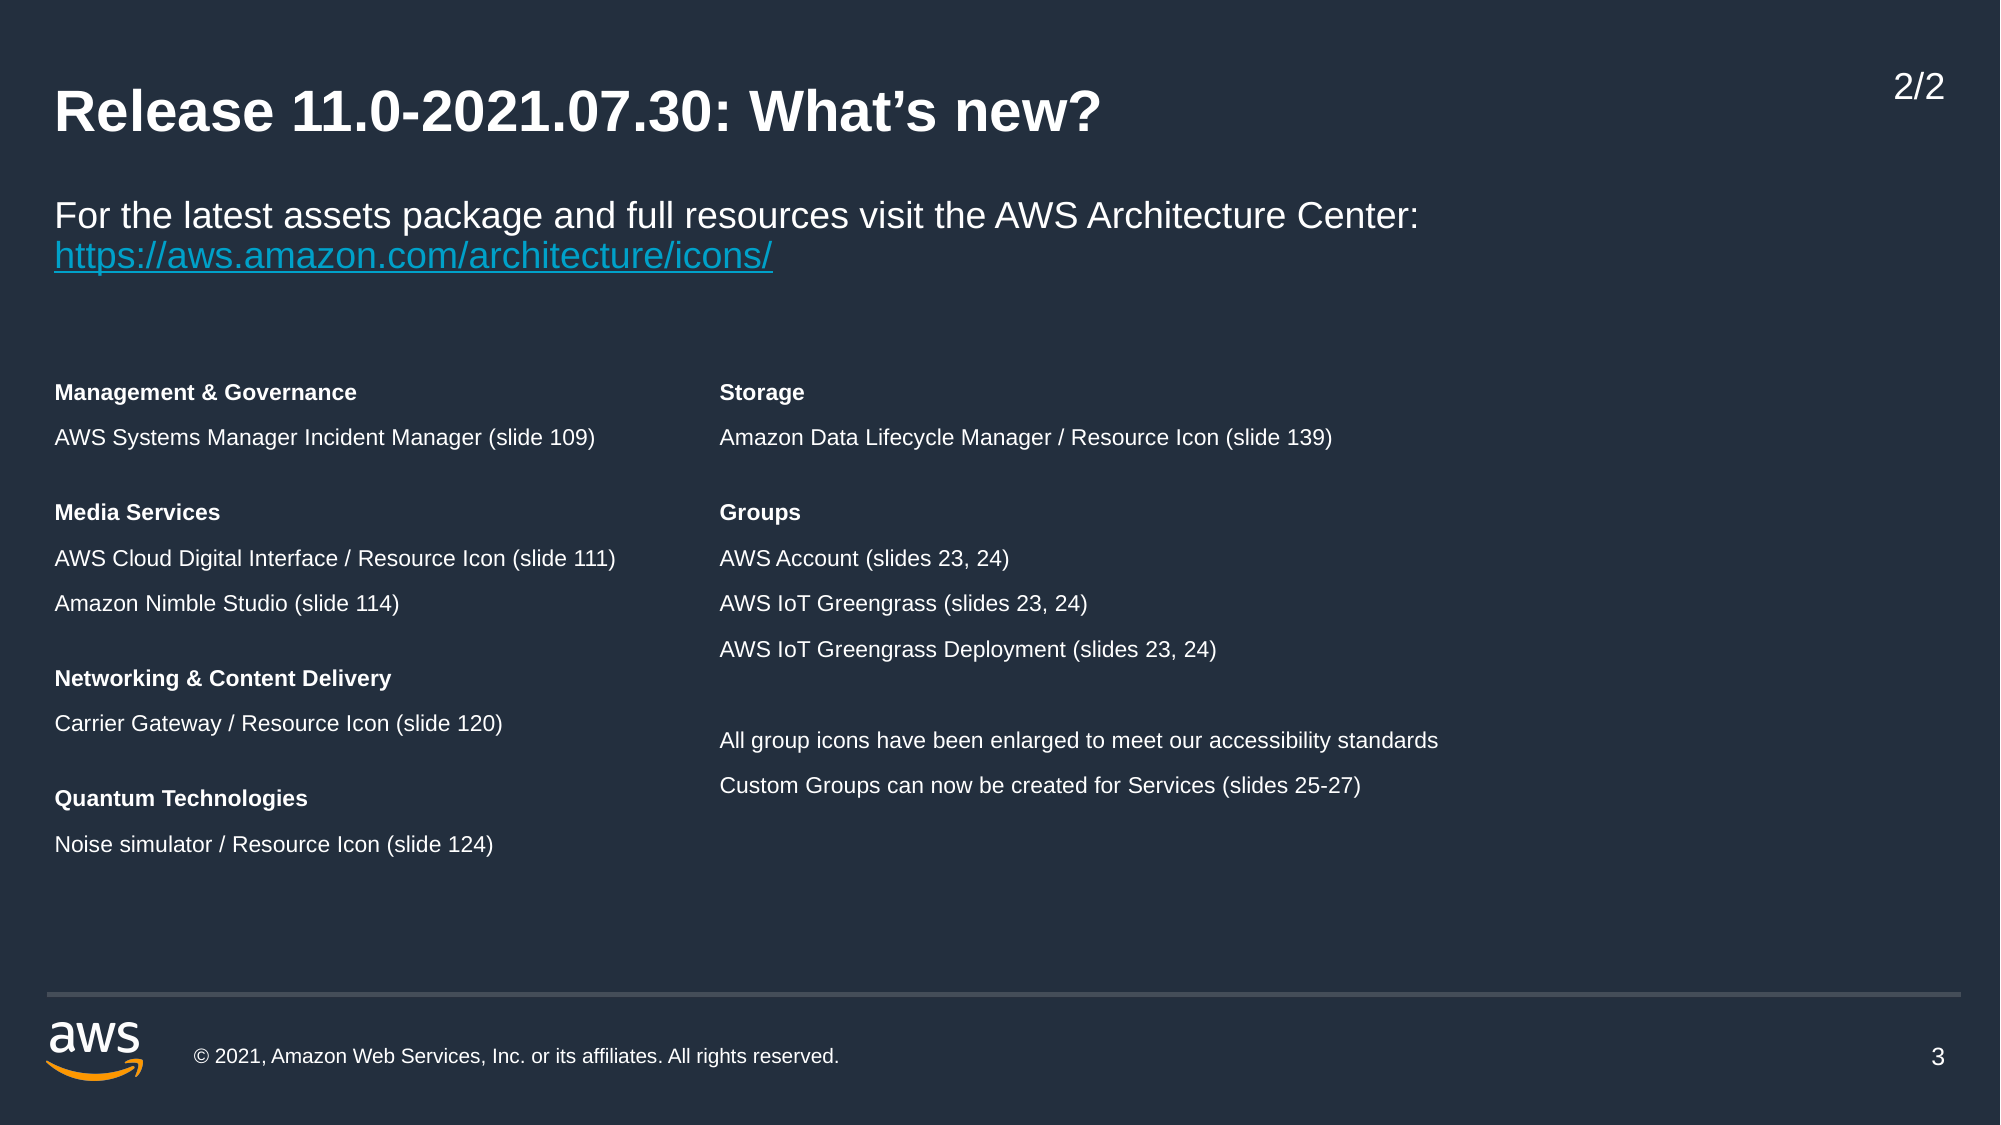

2/2
# Release 11.0-2021.07.30: What’s new?
For the latest assets package and full resources visit the AWS Architecture Center: https://aws.amazon.com/architecture/icons/

Management & Governance
AWS Systems Manager Incident Manager (slide 109)
Media Services
AWS Cloud Digital Interface / Resource Icon (slide 111)
Amazon Nimble Studio (slide 114)
Networking & Content Delivery
Carrier Gateway / Resource Icon (slide 120)
Quantum Technologies
Noise simulator / Resource Icon (slide 124)

Storage
Amazon Data Lifecycle Manager / Resource Icon (slide 139)
Groups
AWS Account (slides 23, 24)
AWS IoT Greengrass (slides 23, 24)
AWS IoT Greengrass Deployment (slides 23, 24)

All group icons have been enlarged to meet our accessibility standards
Custom Groups can now be created for Services (slides 25-27)

© 2021, Amazon Web Services, Inc. or its affiliates. All rights reserved.
3